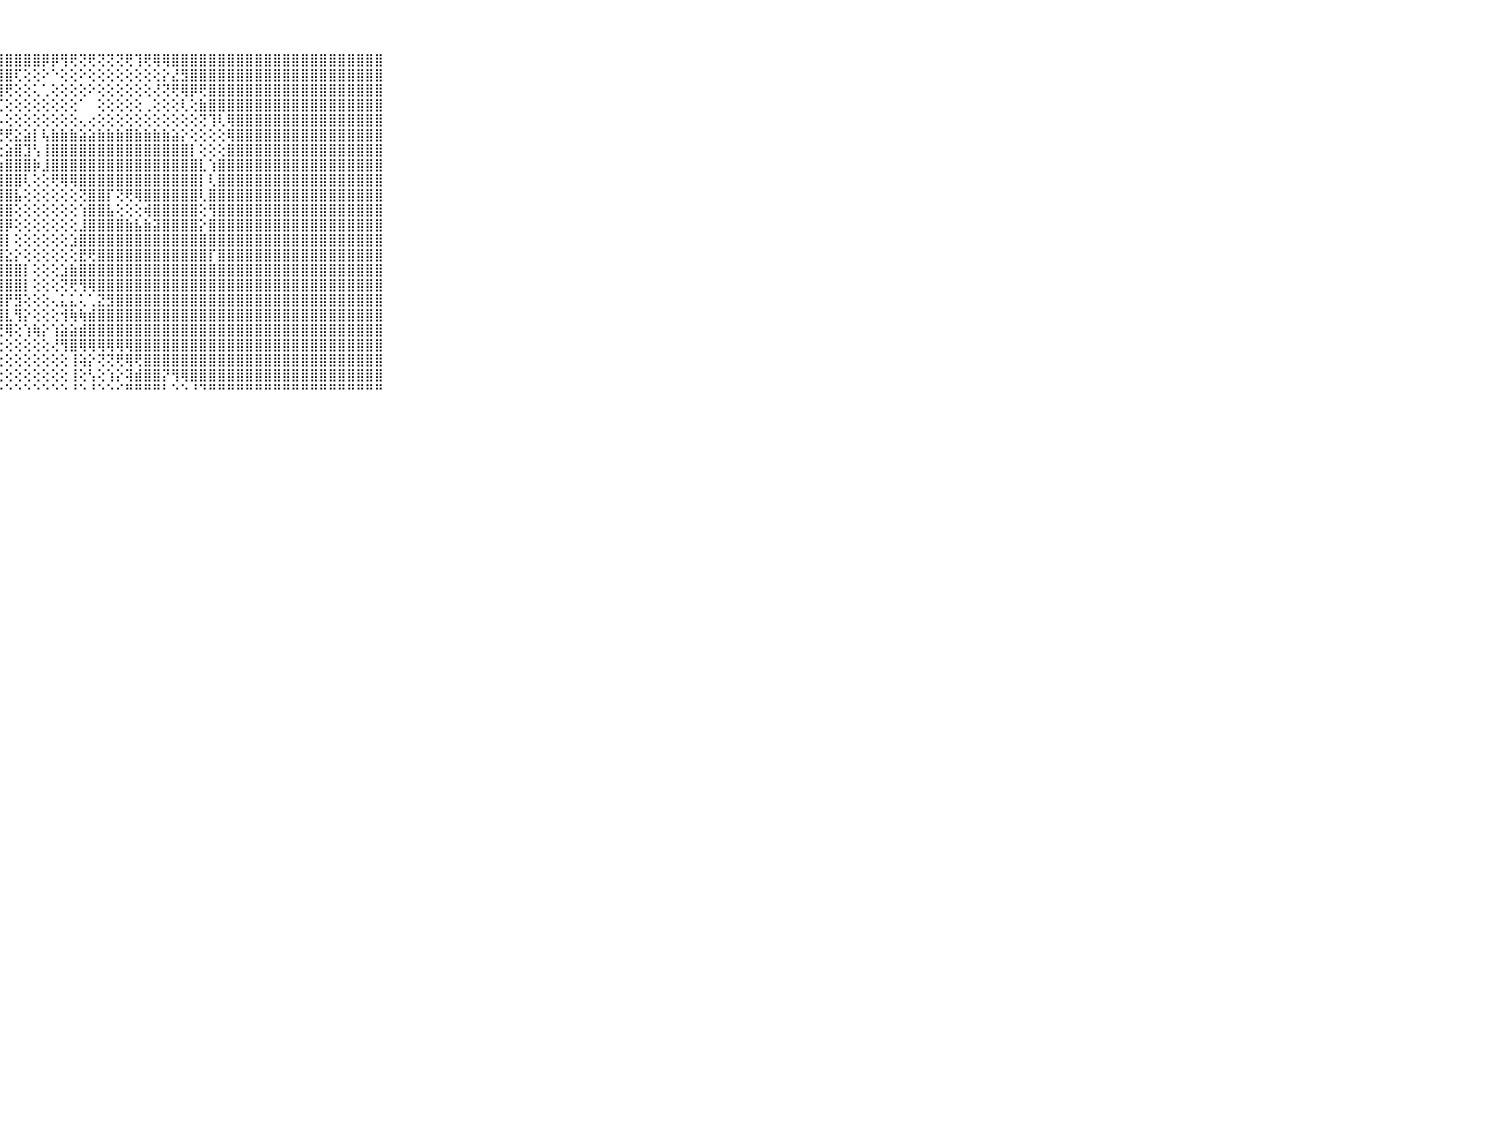

⠀⠀⠀⠀⠀⠀⠀⠀⠀⠀⠀⣿⣿⣿⣿⣿⣿⣿⣿⣿⣿⣿⣿⣿⣿⣿⣿⣿⣿⣿⣿⣿⡿⡿⢻⢟⢝⢟⢝⢝⢝⢟⢹⢟⢿⢿⣿⣿⣿⣿⣿⣿⣿⣿⣿⣿⣿⣿⣿⣿⣿⣿⣿⣿⣿⣿⣿⣿⣿⠀⠀⠀⠀⠀⠀⠀⠀⠀⠀⠀⠀
⠀⠀⠀⠀⠀⠀⠀⠀⠀⠀⠀⣿⣿⣿⣿⣿⣿⣿⣿⣿⣿⣿⣿⣿⣿⣿⣿⣿⣿⢏⢕⢕⠕⠑⢕⢕⠕⢕⢕⢕⢕⢕⢕⢕⢕⡕⣜⣻⣿⣿⣿⣿⣿⣿⣿⣿⣿⣿⣿⣿⣿⣿⣿⣿⣿⣿⣿⣿⣿⠀⠀⠀⠀⠀⠀⠀⠀⠀⠀⠀⠀
⠀⠀⠀⠀⠀⠀⠀⠀⠀⠀⠀⣿⣿⣿⣿⣿⣿⣿⣿⣿⣿⣿⣿⣿⣿⣿⣿⣿⢟⢕⢕⢅⢁⢕⢕⢕⢕⠕⢕⢕⢕⢕⢕⢕⢜⢝⢟⢿⡿⢟⣿⣿⣿⣿⣿⣿⣿⣿⣿⣿⣿⣿⣿⣿⣿⣿⣿⣿⣿⠀⠀⠀⠀⠀⠀⠀⠀⠀⠀⠀⠀
⠀⠀⠀⠀⠀⠀⠀⠀⠀⠀⠀⣿⣿⣿⣿⣿⣿⣿⣿⣿⣿⣿⣿⣿⣿⣿⡿⢏⢕⢕⢕⢕⢕⢕⢕⢕⠁⠀⢕⢕⢕⢕⢕⢀⢕⢕⢕⢇⢕⣷⣿⣿⣿⣿⣿⣿⣿⣿⣿⣿⣿⣿⣿⣿⣿⣿⣿⣿⣿⠀⠀⠀⠀⠀⠀⠀⠀⠀⠀⠀⠀
⠀⠀⠀⠀⠀⠀⠀⠀⠀⠀⠀⣿⣿⣿⣿⣿⣿⣿⣿⣿⣿⣿⣿⣿⣿⣿⣵⡧⢕⢕⢕⢕⢕⢕⢕⢕⢄⢔⢕⢕⢕⢕⢕⢕⢕⢕⢕⢕⢕⢝⢹⢇⢿⣿⣿⣿⣿⣿⣿⣿⣿⣿⣿⣿⣿⣿⣿⣿⣿⠀⠀⠀⠀⠀⠀⠀⠀⠀⠀⠀⠀
⠀⠀⠀⠀⠀⠀⠀⠀⠀⠀⠀⣿⣿⣿⣿⣿⣿⣿⣿⣿⣿⣿⣿⣿⣿⣿⢿⢟⢟⣕⣵⡇⢧⣷⣷⣷⣵⣵⣷⣷⣷⣿⣷⣷⣷⣷⣵⡕⢕⢕⢕⢕⢿⣿⣿⣿⣿⣿⣿⣿⣿⣿⣿⣿⣿⣿⣿⣿⣿⠀⠀⠀⠀⠀⠀⠀⠀⠀⠀⠀⠀
⠀⠀⠀⠀⠀⠀⠀⠀⠀⠀⠀⣿⣿⣿⣿⣿⣿⣿⣿⣿⣿⣿⣿⣿⣿⡷⢕⢕⣵⣿⣹⢣⢸⣿⣿⣿⣿⣿⣿⣿⣿⣿⣿⣿⣿⣿⣿⣿⡇⢕⢕⢕⣿⣿⣿⣿⣿⣿⣿⣿⣿⣿⣿⣿⣿⣿⣿⣿⣿⠀⠀⠀⠀⠀⠀⠀⠀⠀⠀⠀⠀
⠀⠀⠀⠀⠀⠀⠀⠀⠀⠀⠀⣿⣿⣿⣿⣿⣿⣿⣿⣿⣿⣿⣿⣿⣿⢕⢕⢱⣿⣿⣿⡷⣸⣿⣿⣿⣿⣿⣿⣿⣿⣿⣿⣿⣿⣿⣿⣿⣿⣇⢱⣿⣿⣿⣿⣿⣿⣿⣿⣿⣿⣿⣿⣿⣿⣿⣿⣿⣿⠀⠀⠀⠀⠀⠀⠀⠀⠀⠀⠀⠀
⠀⠀⠀⠀⠀⠀⠀⠀⠀⠀⠀⣿⣿⣿⣿⣿⣿⣿⣿⣿⣿⣿⣿⣿⣿⡕⢜⣹⣿⣿⢇⢕⢕⢟⢿⢿⣿⣿⣿⣿⣿⣿⣿⣿⣿⣿⣿⣿⣿⡇⢇⣿⣿⣿⣿⣿⣿⣿⣿⣿⣿⣿⣿⣿⣿⣿⣿⣿⣿⠀⠀⠀⠀⠀⠀⠀⠀⠀⠀⠀⠀
⠀⠀⠀⠀⠀⠀⠀⠀⠀⠀⠀⣿⣿⣿⣿⣿⣿⣿⣿⣿⣿⣿⣿⣿⣿⢵⢱⣿⣿⣧⢕⢕⢕⢕⢕⢕⢝⣿⣿⡏⢝⢟⢿⣿⣿⣿⣿⣿⣿⢇⣿⣿⣿⣿⣿⣿⣿⣿⣿⣿⣿⣿⣿⣿⣿⣿⣿⣿⣿⠀⠀⠀⠀⠀⠀⠀⠀⠀⠀⠀⠀
⠀⠀⠀⠀⠀⠀⠀⠀⠀⠀⠀⣿⣿⣿⣿⣿⣿⣿⣿⣿⣿⣿⣿⣿⣿⣼⣾⣿⣿⢕⢕⢕⢕⢕⢕⢕⢱⣿⣿⣧⢕⢕⢕⢾⣿⣿⣿⣿⣿⢕⢻⣿⣿⣿⣿⣿⣿⣿⣿⣿⣿⣿⣿⣿⣿⣿⣿⣿⣿⠀⠀⠀⠀⠀⠀⠀⠀⠀⠀⠀⠀
⠀⠀⠀⠀⠀⠀⠀⠀⠀⠀⠀⣿⣿⣿⣿⣿⣿⣿⣿⣿⣿⣿⣿⢏⡿⢿⣿⣿⡿⢕⢕⢕⢕⢕⢕⢕⣸⣿⣿⣿⣿⣷⣧⣷⣽⣿⣿⣿⣿⡕⣿⣿⣿⣿⣿⣿⣿⣿⣿⣿⣿⣿⣿⣿⣿⣿⣿⣿⣿⠀⠀⠀⠀⠀⠀⠀⠀⠀⠀⠀⠀
⠀⠀⠀⠀⠀⠀⠀⠀⠀⠀⠀⣿⣿⣿⣿⣿⣿⣿⣿⣿⣿⣿⣿⣿⢇⢸⣿⣿⡇⢕⢕⢕⢕⢕⢕⣱⣿⣿⣿⣿⣿⣿⣿⣿⣿⣿⣿⣿⣿⣿⣿⣿⣿⣿⣿⣿⣿⣿⣿⣿⣿⣿⣿⣿⣿⣿⣿⣿⣿⠀⠀⠀⠀⠀⠀⠀⠀⠀⠀⠀⠀
⠀⠀⠀⠀⠀⠀⠀⠀⠀⠀⠀⣿⣿⣿⣿⣿⣿⣿⣿⣿⣿⣿⣿⣿⣇⢹⣿⣿⣕⡕⢕⢕⢕⢕⢕⢕⣟⢟⣿⣿⣿⣿⣿⣿⣿⣿⣿⣿⣿⣿⡏⣿⣿⣿⣿⣿⣿⣿⣿⣿⣿⣿⣿⣿⣿⣿⣿⣿⣿⠀⠀⠀⠀⠀⠀⠀⠀⠀⠀⠀⠀
⠀⠀⠀⠀⠀⠀⠀⠀⠀⠀⠀⣿⣿⣿⣿⣿⣿⣿⣿⣿⣿⣿⣿⣿⣿⡇⣿⣿⣿⣿⡇⢕⢕⢕⣱⣷⣿⣿⣿⣿⣿⣿⣿⣿⣿⣿⣿⣿⣿⣿⣿⣿⣿⣿⣿⣿⣿⣿⣿⣿⣿⣿⣿⣿⣿⣿⣿⣿⣿⠀⠀⠀⠀⠀⠀⠀⠀⠀⠀⠀⠀
⠀⠀⠀⠀⠀⠀⠀⠀⠀⠀⠀⣿⣿⣿⣿⣿⣿⣿⣿⣿⣿⣿⣿⣿⣿⣿⣿⣿⣿⣿⡇⢕⢕⢕⢝⢟⢻⢿⣿⣿⣿⣿⣿⣿⣿⣿⣿⣿⣿⣿⣿⣿⣿⣿⣿⣿⣿⣿⣿⣿⣿⣿⣿⣿⣿⣿⣿⣿⣿⠀⠀⠀⠀⠀⠀⠀⠀⠀⠀⠀⠀
⠀⠀⠀⠀⠀⠀⠀⠀⠀⠀⠀⣿⣿⣿⣿⣿⣿⣿⣿⣿⣿⣿⣿⣿⣿⣿⣿⣿⡟⣻⢕⢕⢕⢄⣅⣅⢅⢁⣝⣻⣿⣿⣿⣿⣿⣿⣿⣿⣿⣿⣿⣿⣿⣿⣿⣿⣿⣿⣿⣿⣿⣿⣿⣿⣿⣿⣿⣿⣿⠀⠀⠀⠀⠀⠀⠀⠀⠀⠀⠀⠀
⠀⠀⠀⠀⠀⠀⠀⠀⠀⠀⠀⣿⣿⣿⣿⣿⣿⣿⣿⣿⣿⣿⣿⣿⣿⣿⣿⣿⣇⢻⡕⢕⢕⢕⢺⢷⢷⣾⣿⣿⣿⣿⣿⣿⣿⣿⣿⣿⣿⣿⣿⣿⣿⣿⣿⣿⣿⣿⣿⣿⣿⣿⣿⣿⣿⣿⣿⣿⣿⠀⠀⠀⠀⠀⠀⠀⠀⠀⠀⠀⠀
⠀⠀⠀⠀⠀⠀⠀⠀⠀⠀⠀⣿⣿⣿⣿⣿⣿⣿⣿⣿⣿⣿⣿⣿⣿⣻⣿⢟⢿⢕⢱⢷⡕⢱⣵⣵⣾⣿⣿⣿⣿⣿⣿⣿⣿⣿⣿⣿⣿⣿⣿⣿⣿⣿⣿⣿⣿⣿⣿⣿⣿⣿⣿⣿⣿⣿⣿⣿⣿⠀⠀⠀⠀⠀⠀⠀⠀⠀⠀⠀⠀
⠀⠀⠀⠀⠀⠀⠀⠀⠀⠀⠀⣿⣿⣿⣿⣿⣿⣿⣿⣿⣿⣿⣿⢟⢕⣿⣟⢕⢕⢕⢕⢕⢕⢜⢻⣿⢿⢿⢿⢿⢿⢿⣿⣿⣿⣿⣿⣿⣿⣿⣿⣿⣿⣿⣿⣿⣿⣿⣿⣿⣿⣿⣿⣿⣿⣿⣿⣿⣿⠀⠀⠀⠀⠀⠀⠀⠀⠀⠀⠀⠀
⠀⠀⠀⠀⠀⠀⠀⠀⠀⠀⠀⣿⣿⣿⣿⣿⣿⣿⣿⣿⡿⢟⢕⢕⢕⣿⣿⢕⢕⢕⢕⢕⢕⢕⢕⢸⢵⡕⢝⢝⢟⢿⢟⣿⣿⣿⣿⣿⣿⣿⣿⣿⣿⣿⣿⣿⣿⣿⣿⣿⣿⣿⣿⣿⣿⣿⣿⣿⣿⠀⠀⠀⠀⠀⠀⠀⠀⠀⠀⠀⠀
⠀⠀⠀⠀⠀⠀⠀⠀⠀⠀⠀⣿⣿⣿⣿⡿⢿⢟⢏⠝⠑⠑⠀⠁⢸⣿⢝⢕⢕⢕⢕⢕⢕⢕⢕⢸⢕⢣⢕⢱⡕⢽⣾⣿⣿⡝⢻⢿⣿⣿⣿⣿⣿⣿⣿⣿⣿⣿⣿⣿⣿⣿⣿⣿⣿⣿⣿⣿⣿⠀⠀⠀⠀⠀⠀⠀⠀⠀⠀⠀⠀
⠀⠀⠀⠀⠀⠀⠀⠀⠀⠀⠀⠛⠛⠙⠑⠑⠁⠀⠀⠀⠀⠀⠀⠀⠘⠛⠃⠑⠑⠑⠑⠑⠑⠑⠑⠘⠑⠘⠑⠑⠊⠛⠛⠛⠛⠃⠑⠑⠘⠙⠛⠛⠛⠛⠛⠛⠛⠛⠛⠛⠛⠛⠛⠛⠛⠛⠛⠛⠛⠀⠀⠀⠀⠀⠀⠀⠀⠀⠀⠀⠀